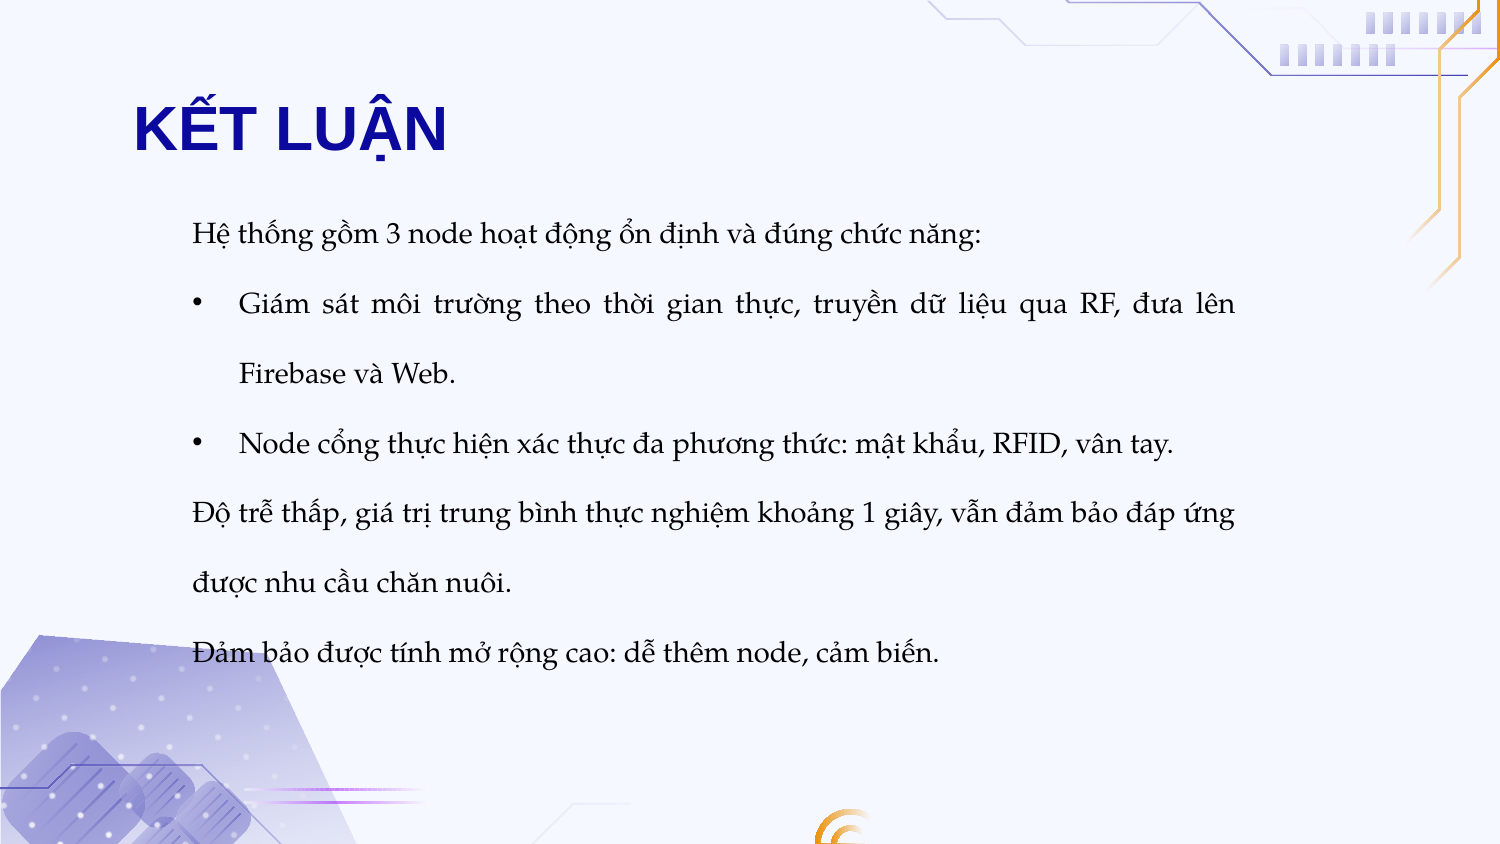

# KẾT LUẬN
Hệ thống gồm 3 node hoạt động ổn định và đúng chức năng:
Giám sát môi trường theo thời gian thực, truyền dữ liệu qua RF, đưa lên Firebase và Web.
Node cổng thực hiện xác thực đa phương thức: mật khẩu, RFID, vân tay.
Độ trễ thấp, giá trị trung bình thực nghiệm khoảng 1 giây, vẫn đảm bảo đáp ứng được nhu cầu chăn nuôi.
Đảm bảo được tính mở rộng cao: dễ thêm node, cảm biến.